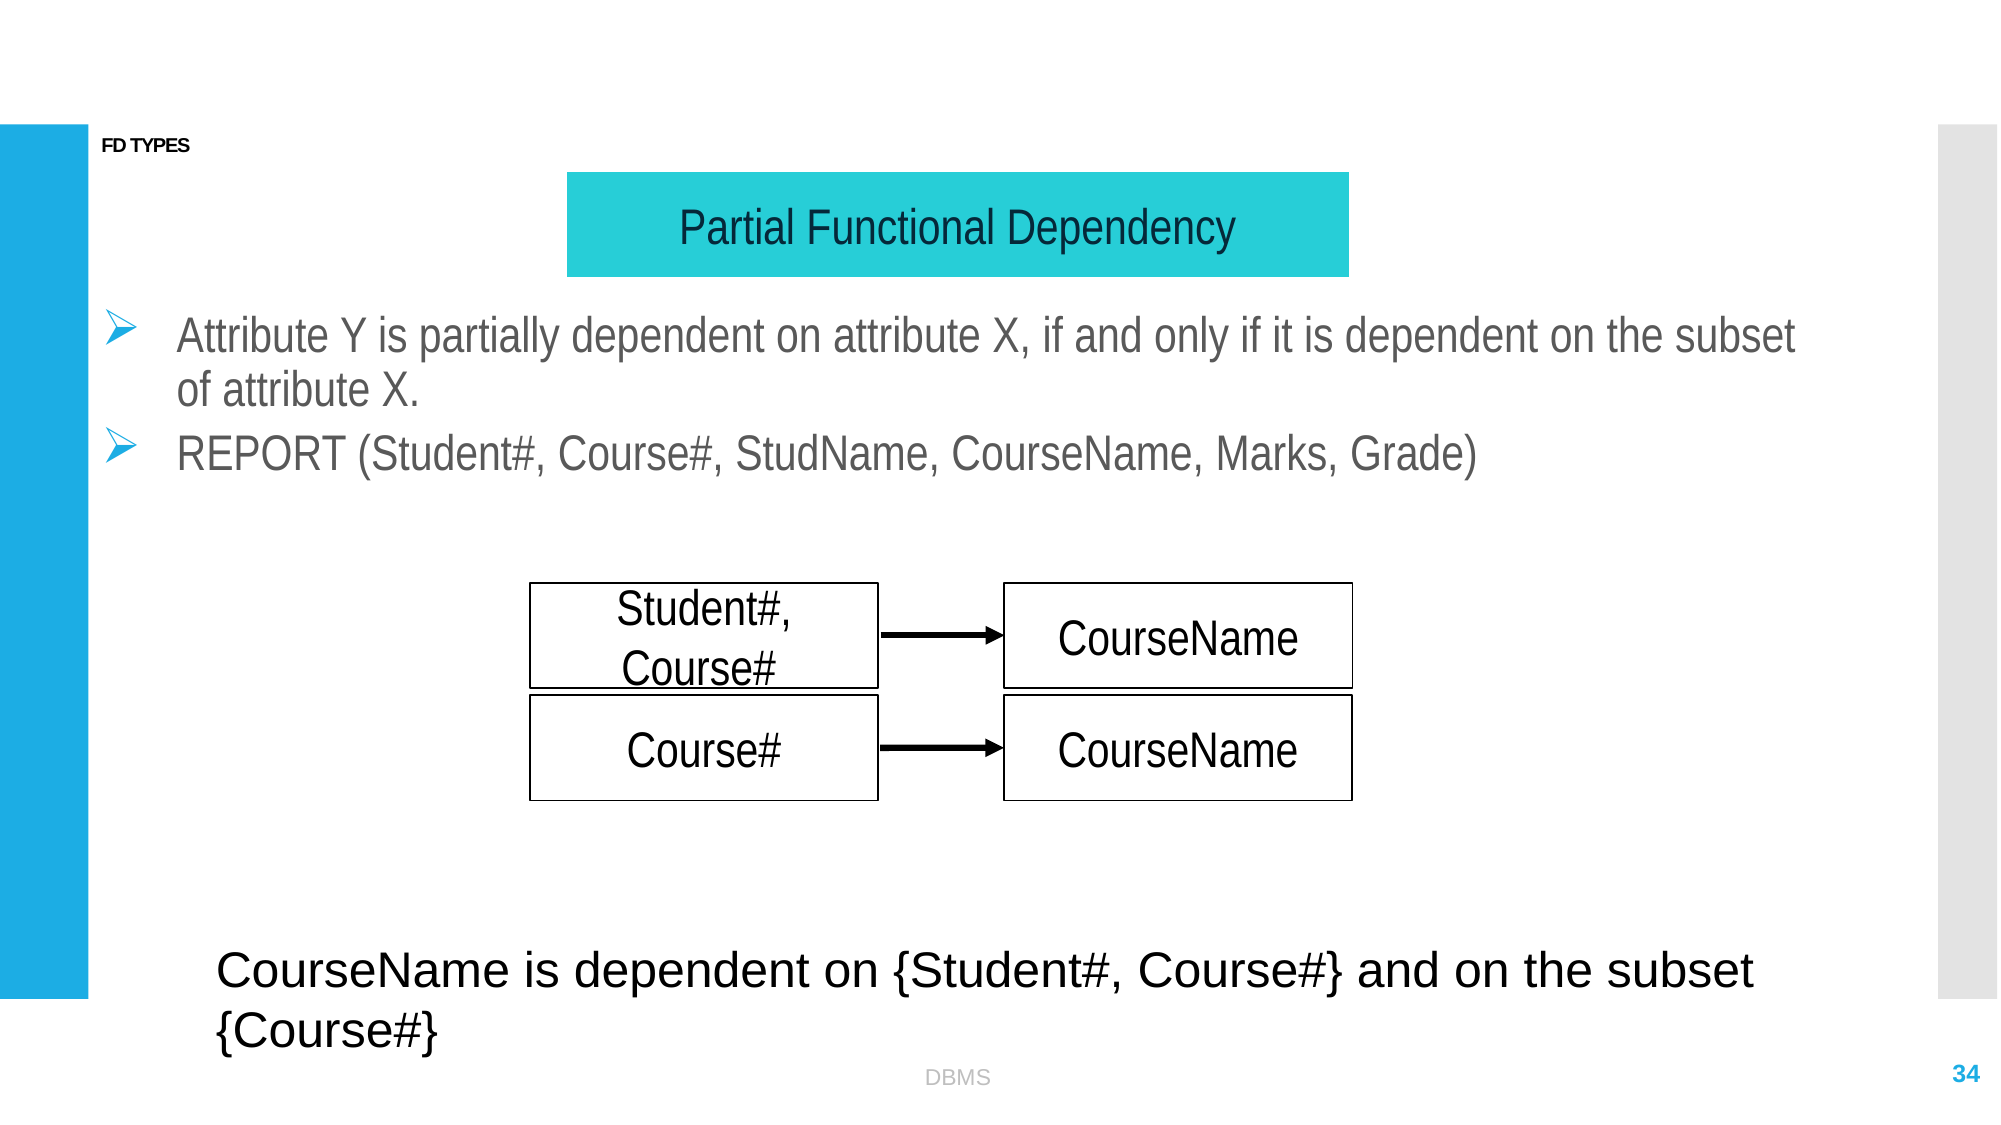

# FD TYPES
Partial Functional Dependency

Attribute Y is partially dependent on attribute X, if and only if it is dependent on the subset of attribute X.
REPORT (Student#, Course#, StudName, CourseName, Marks, Grade)

CourseName
Student#, Course#
CourseName
Course#
CourseName is dependent on {Student#, Course#} and on the subset {Course#}
34
DBMS